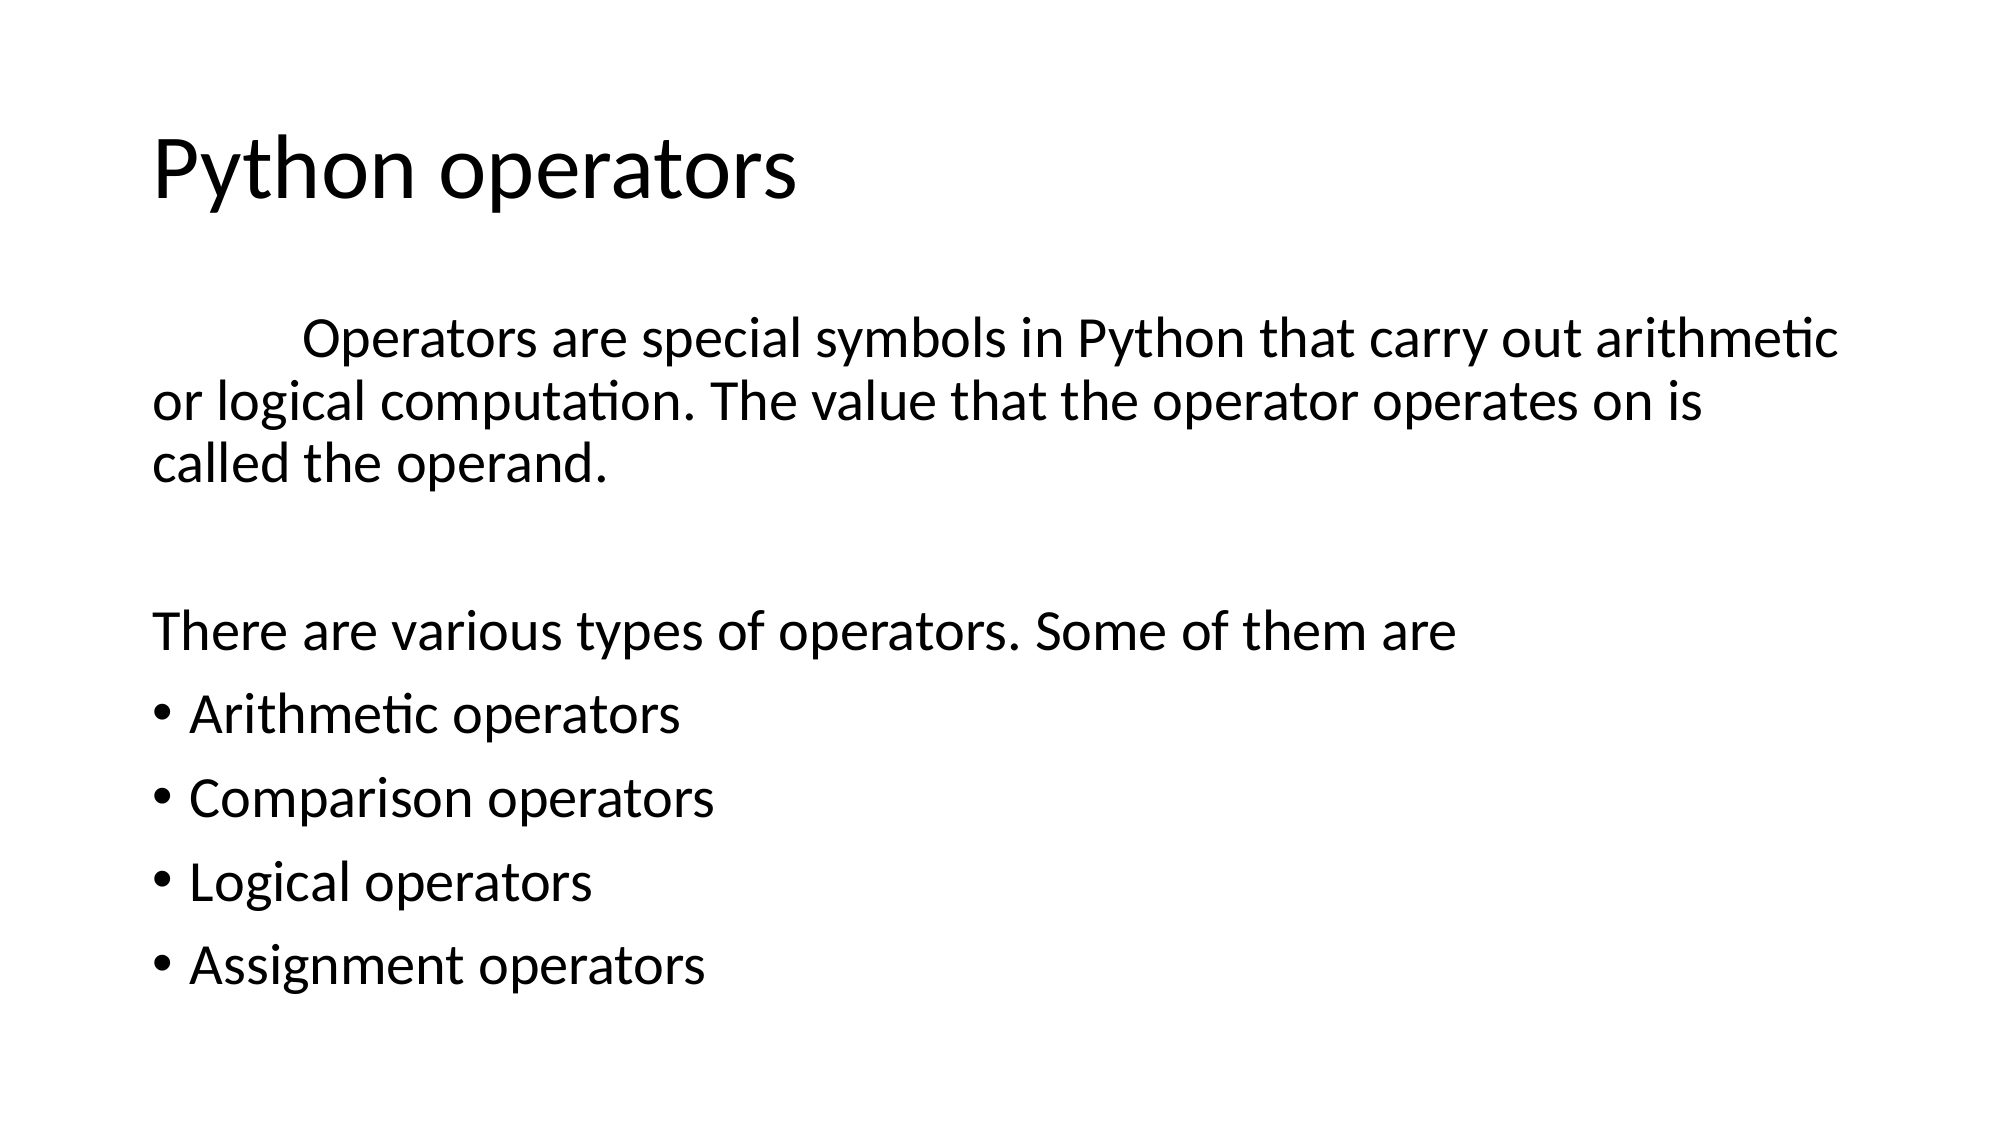

# Python operators
	Operators are special symbols in Python that carry out arithmetic or logical computation. The value that the operator operates on is called the operand.

There are various types of operators. Some of them are
Arithmetic operators
Comparison operators
Logical operators
Assignment operators